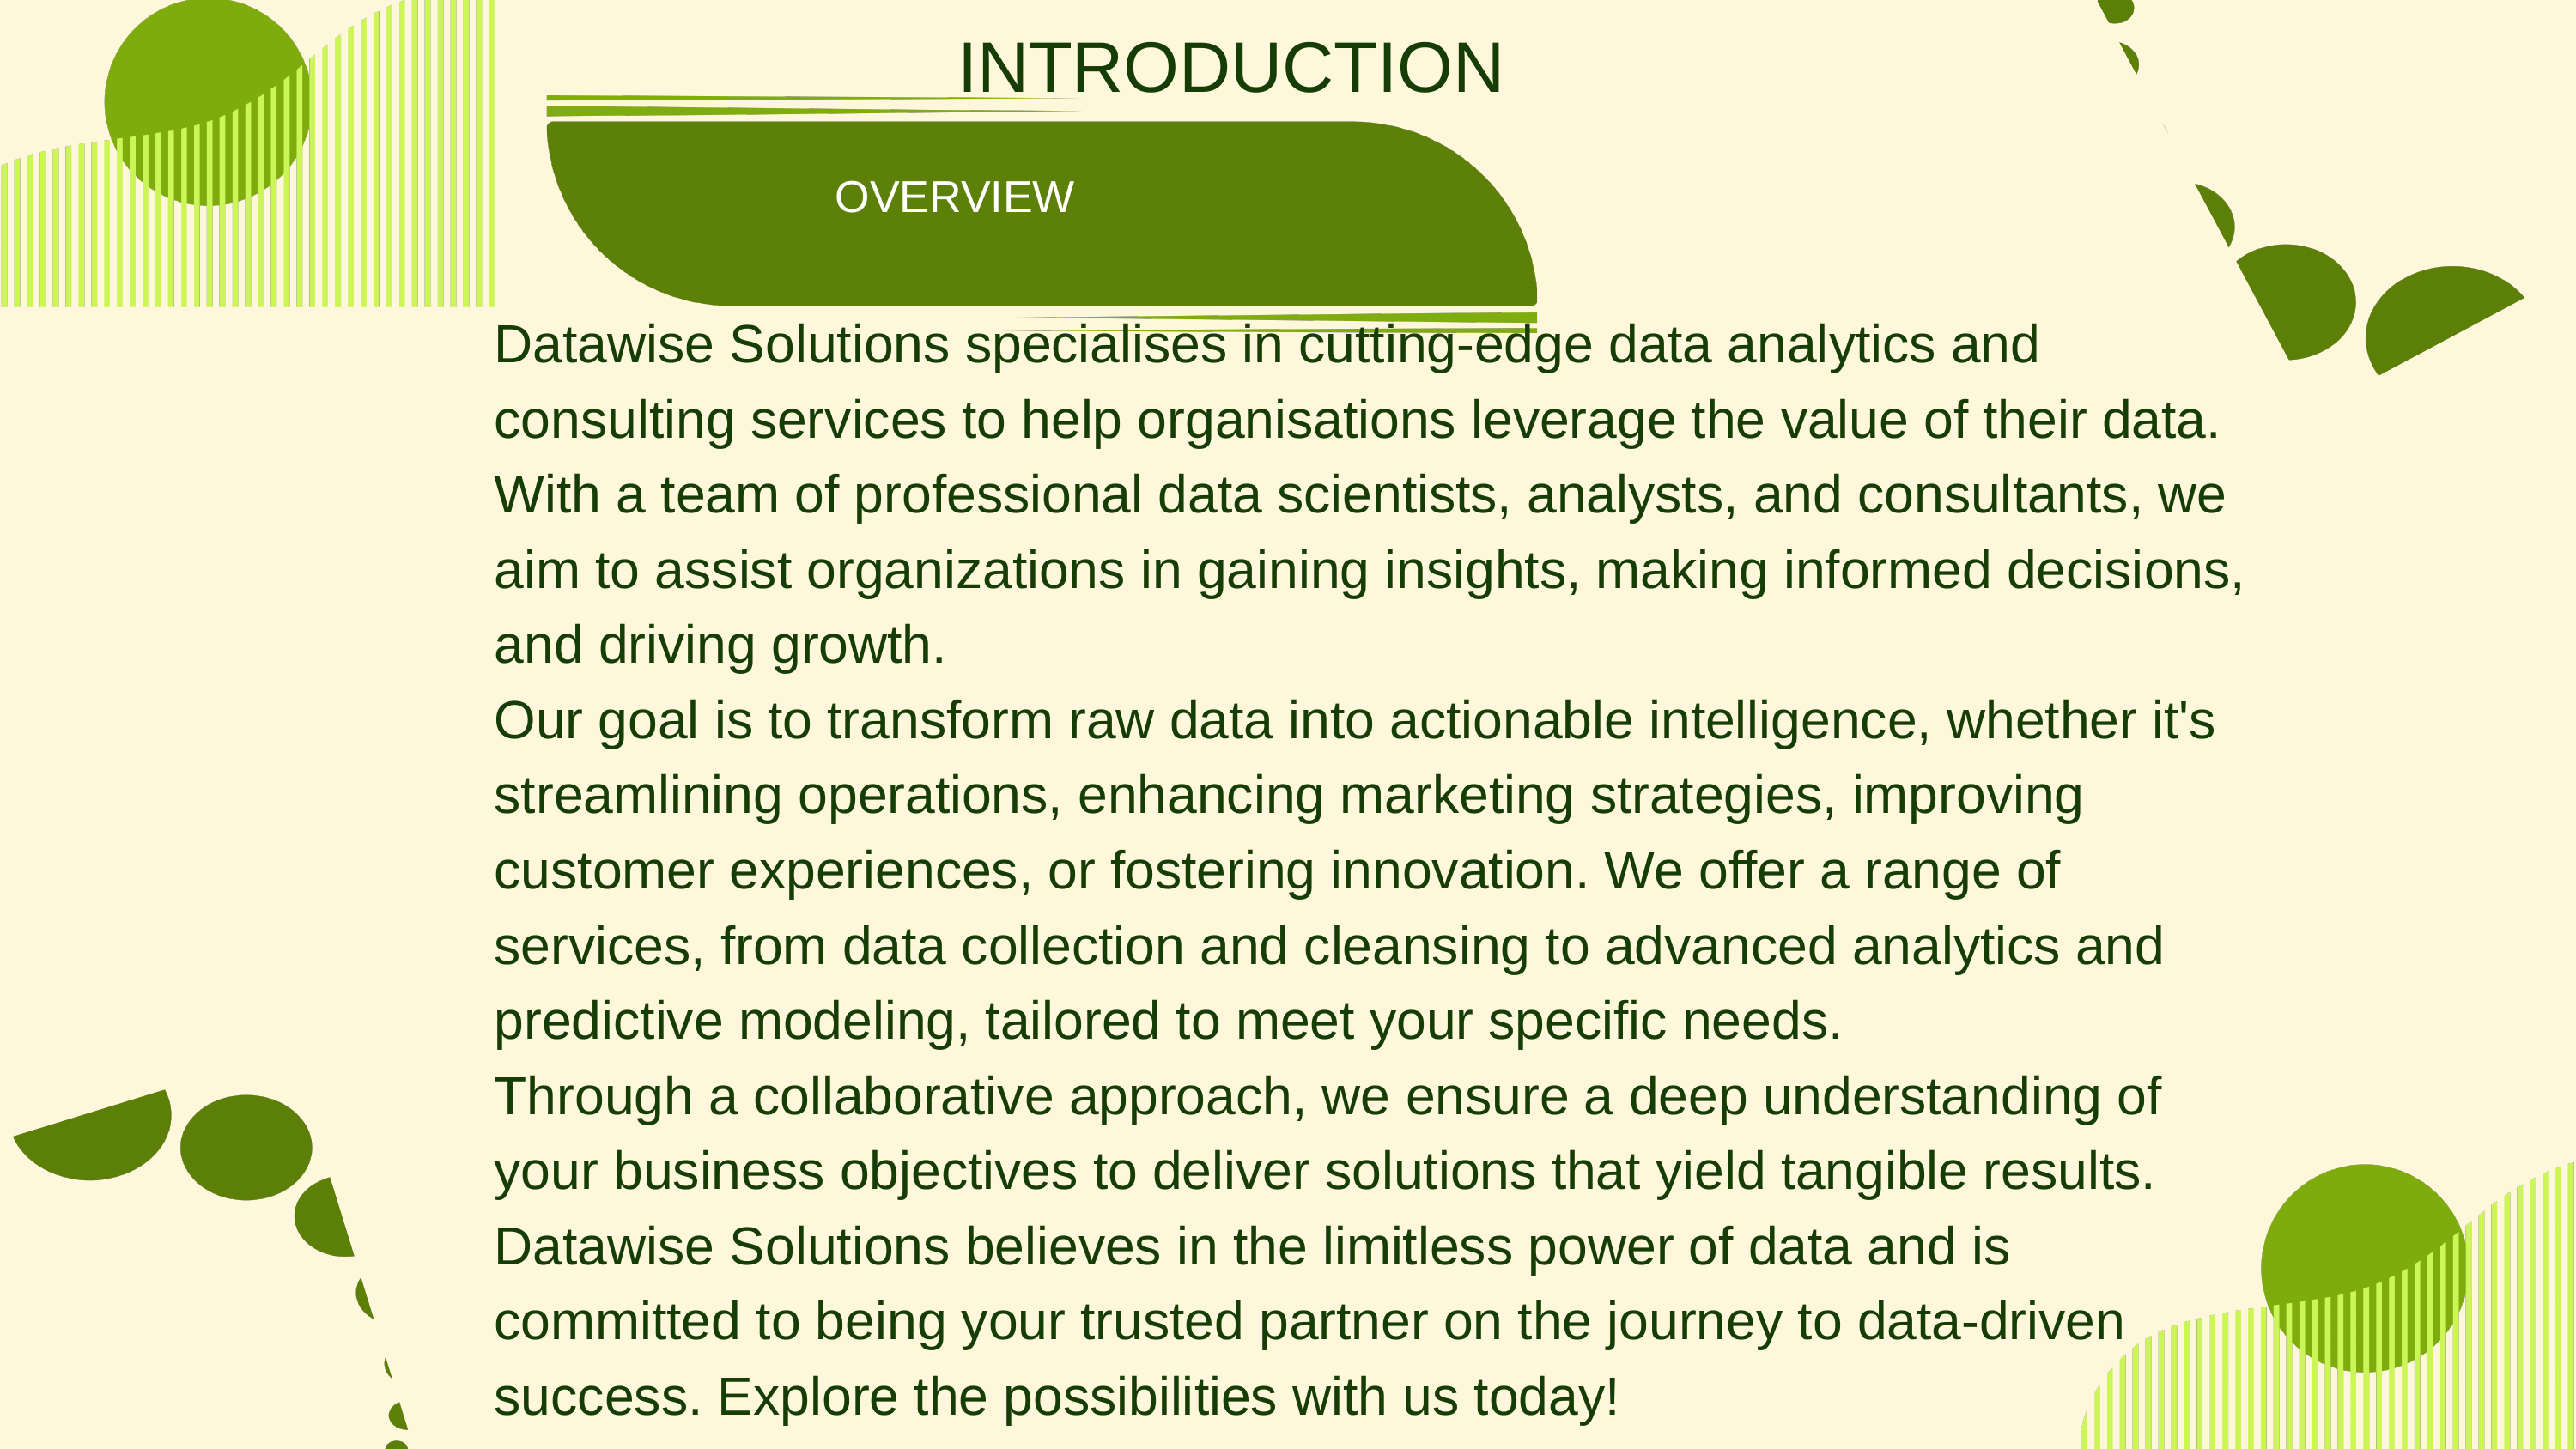

INTRODUCTION

OVERVIEW
Datawise Solutions specialises in cutting-edge data analytics and consulting services to help organisations leverage the value of their data. With a team of professional data scientists, analysts, and consultants, we aim to assist organizations in gaining insights, making informed decisions, and driving growth.
Our goal is to transform raw data into actionable intelligence, whether it's streamlining operations, enhancing marketing strategies, improving customer experiences, or fostering innovation. We offer a range of services, from data collection and cleansing to advanced analytics and predictive modeling, tailored to meet your specific needs.
Through a collaborative approach, we ensure a deep understanding of your business objectives to deliver solutions that yield tangible results. Datawise Solutions believes in the limitless power of data and is committed to being your trusted partner on the journey to data-driven success. Explore the possibilities with us today!